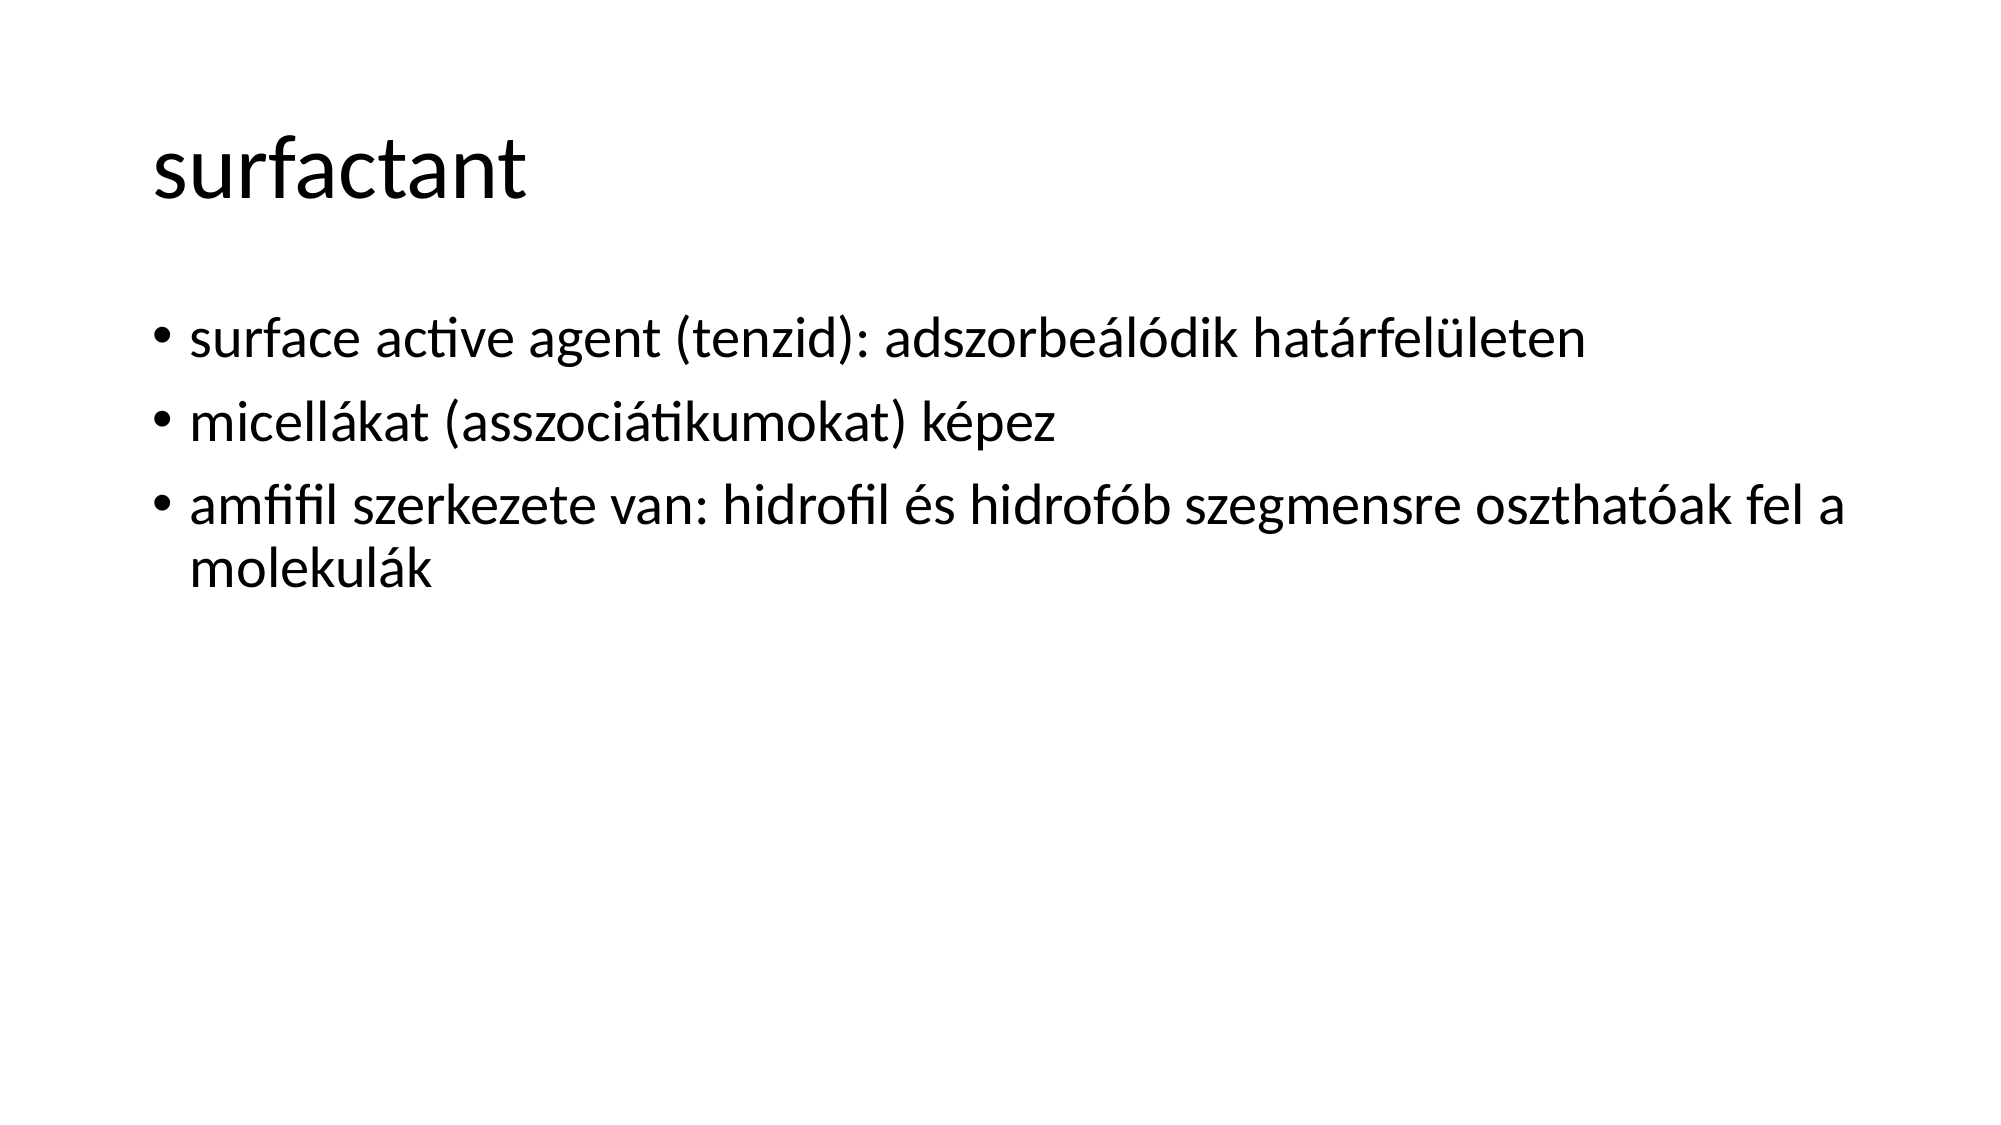

# surfactant
surface active agent (tenzid): adszorbeálódik határfelületen
micellákat (asszociátikumokat) képez
amfifil szerkezete van: hidrofil és hidrofób szegmensre oszthatóak fel a molekulák